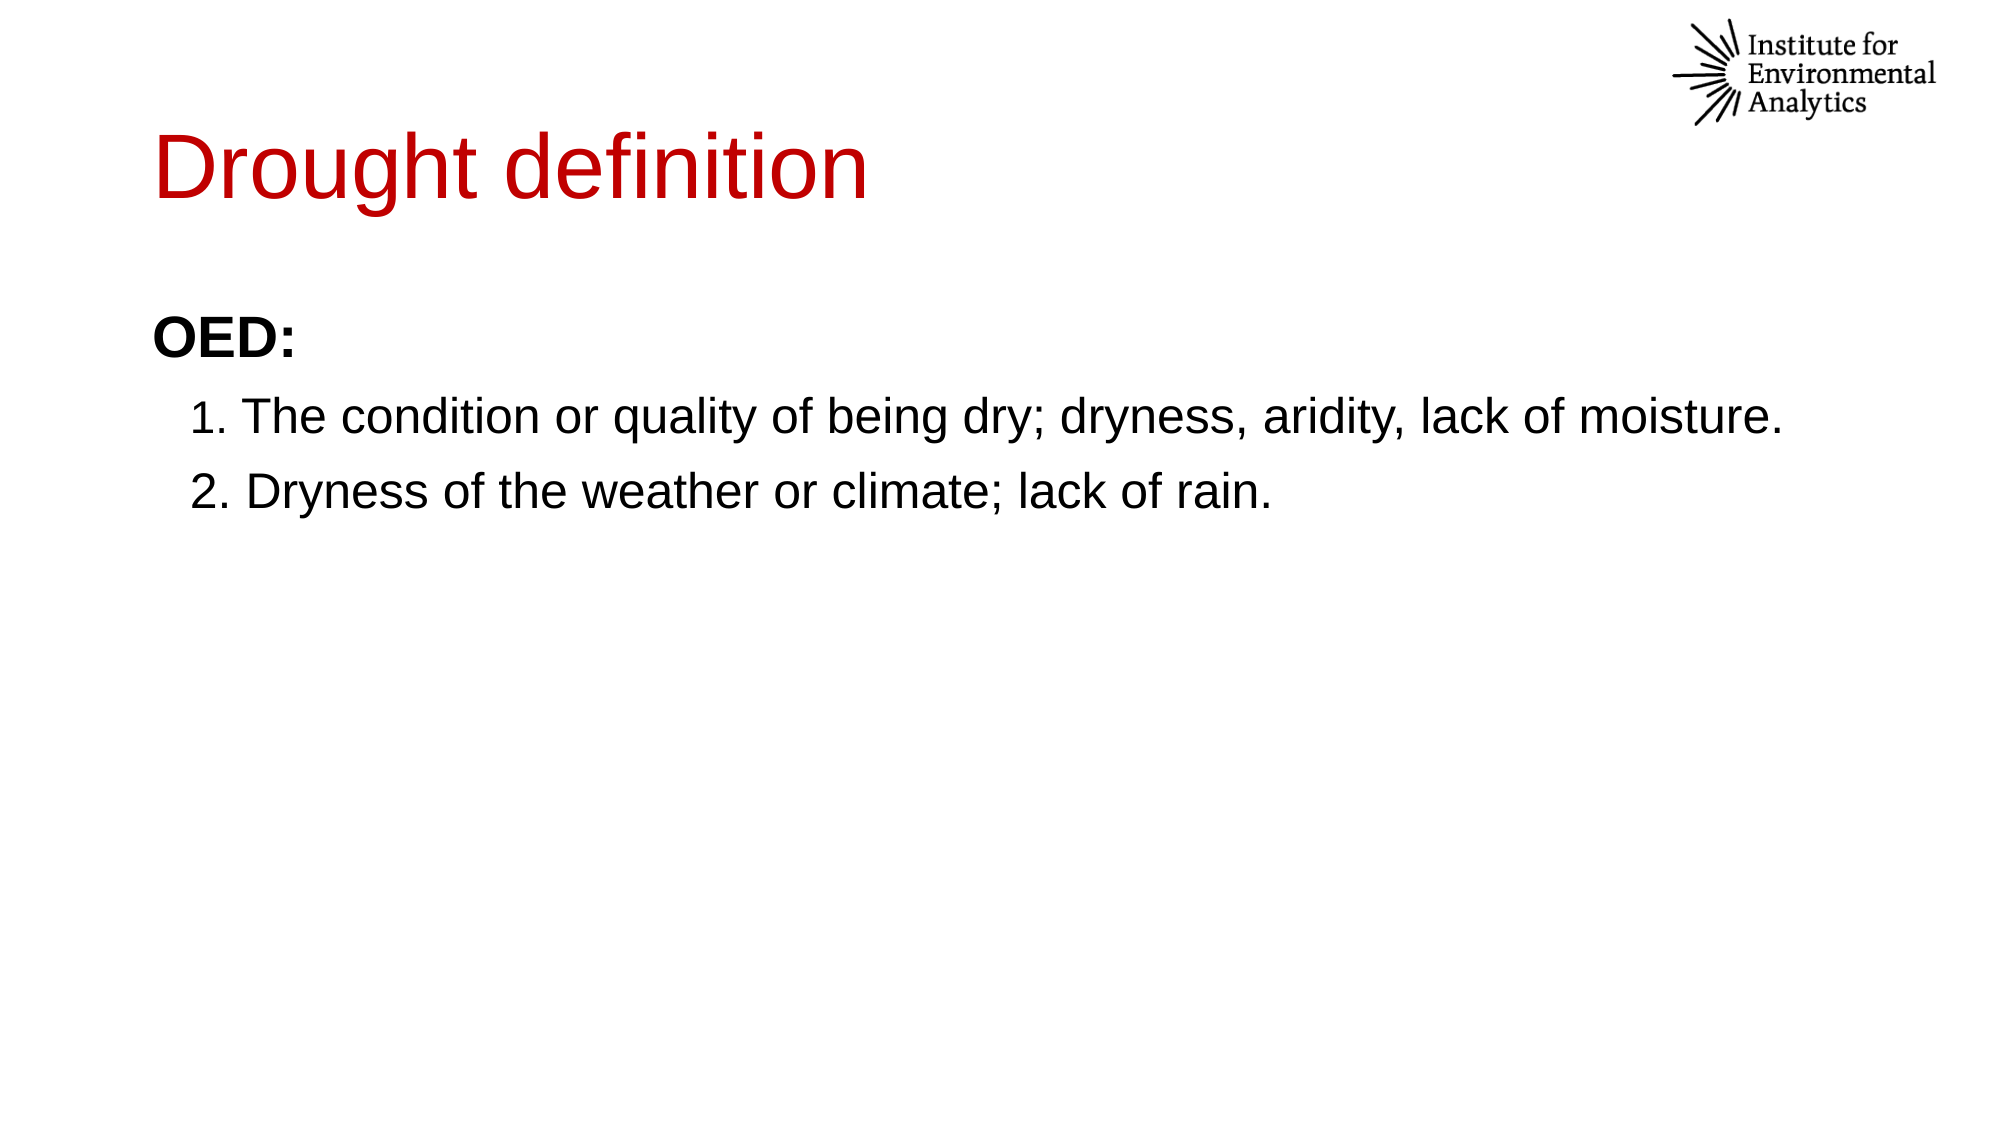

# Drought definition
OED:
	1. The condition or quality of being dry; dryness, aridity, lack of moisture.
	2. Dryness of the weather or climate; lack of rain.